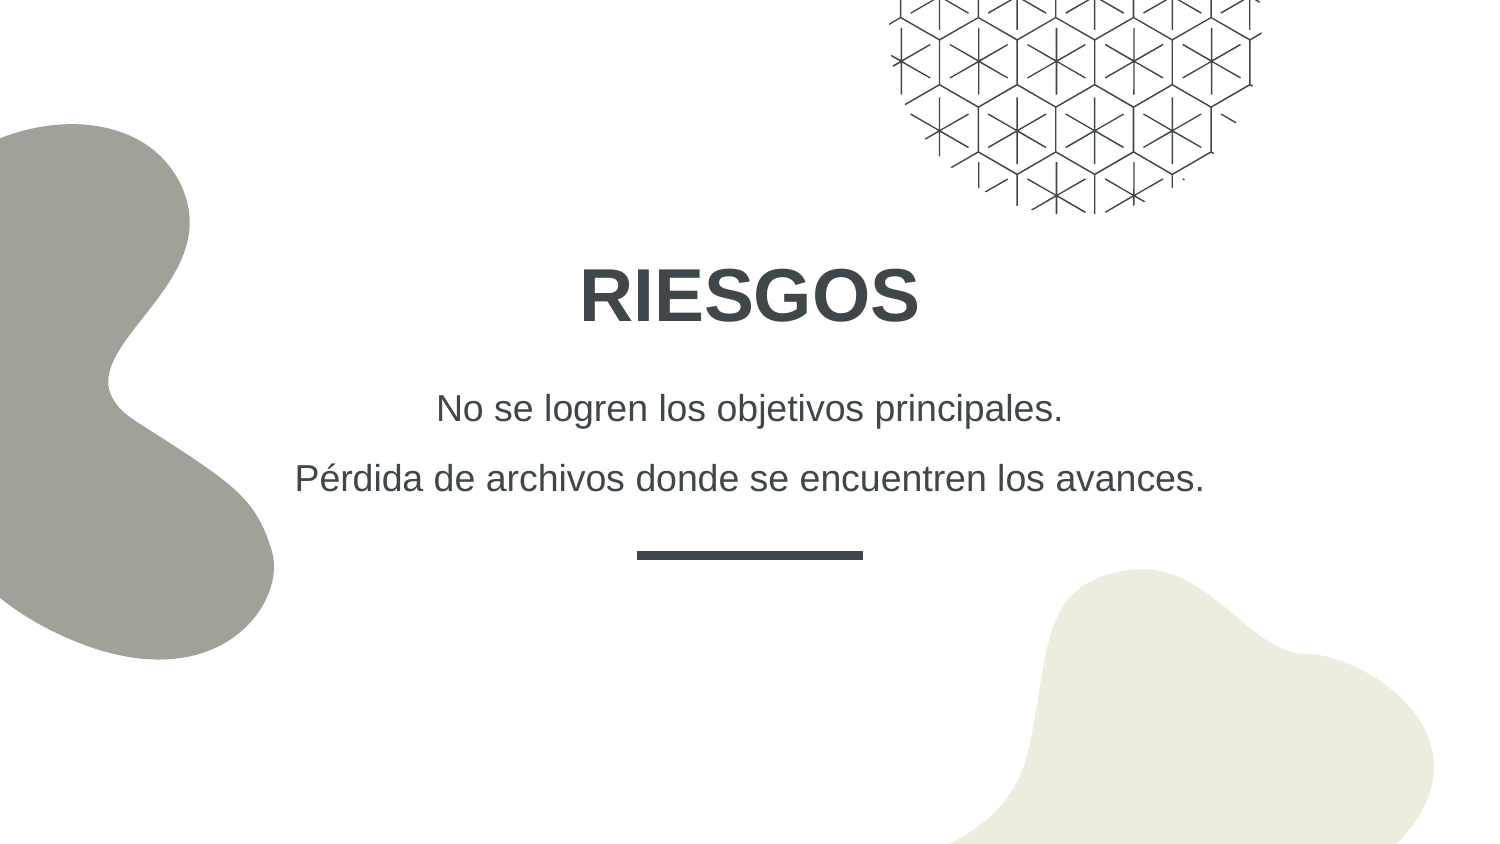

# RIESGOS
No se logren los objetivos principales.
Pérdida de archivos donde se encuentren los avances.